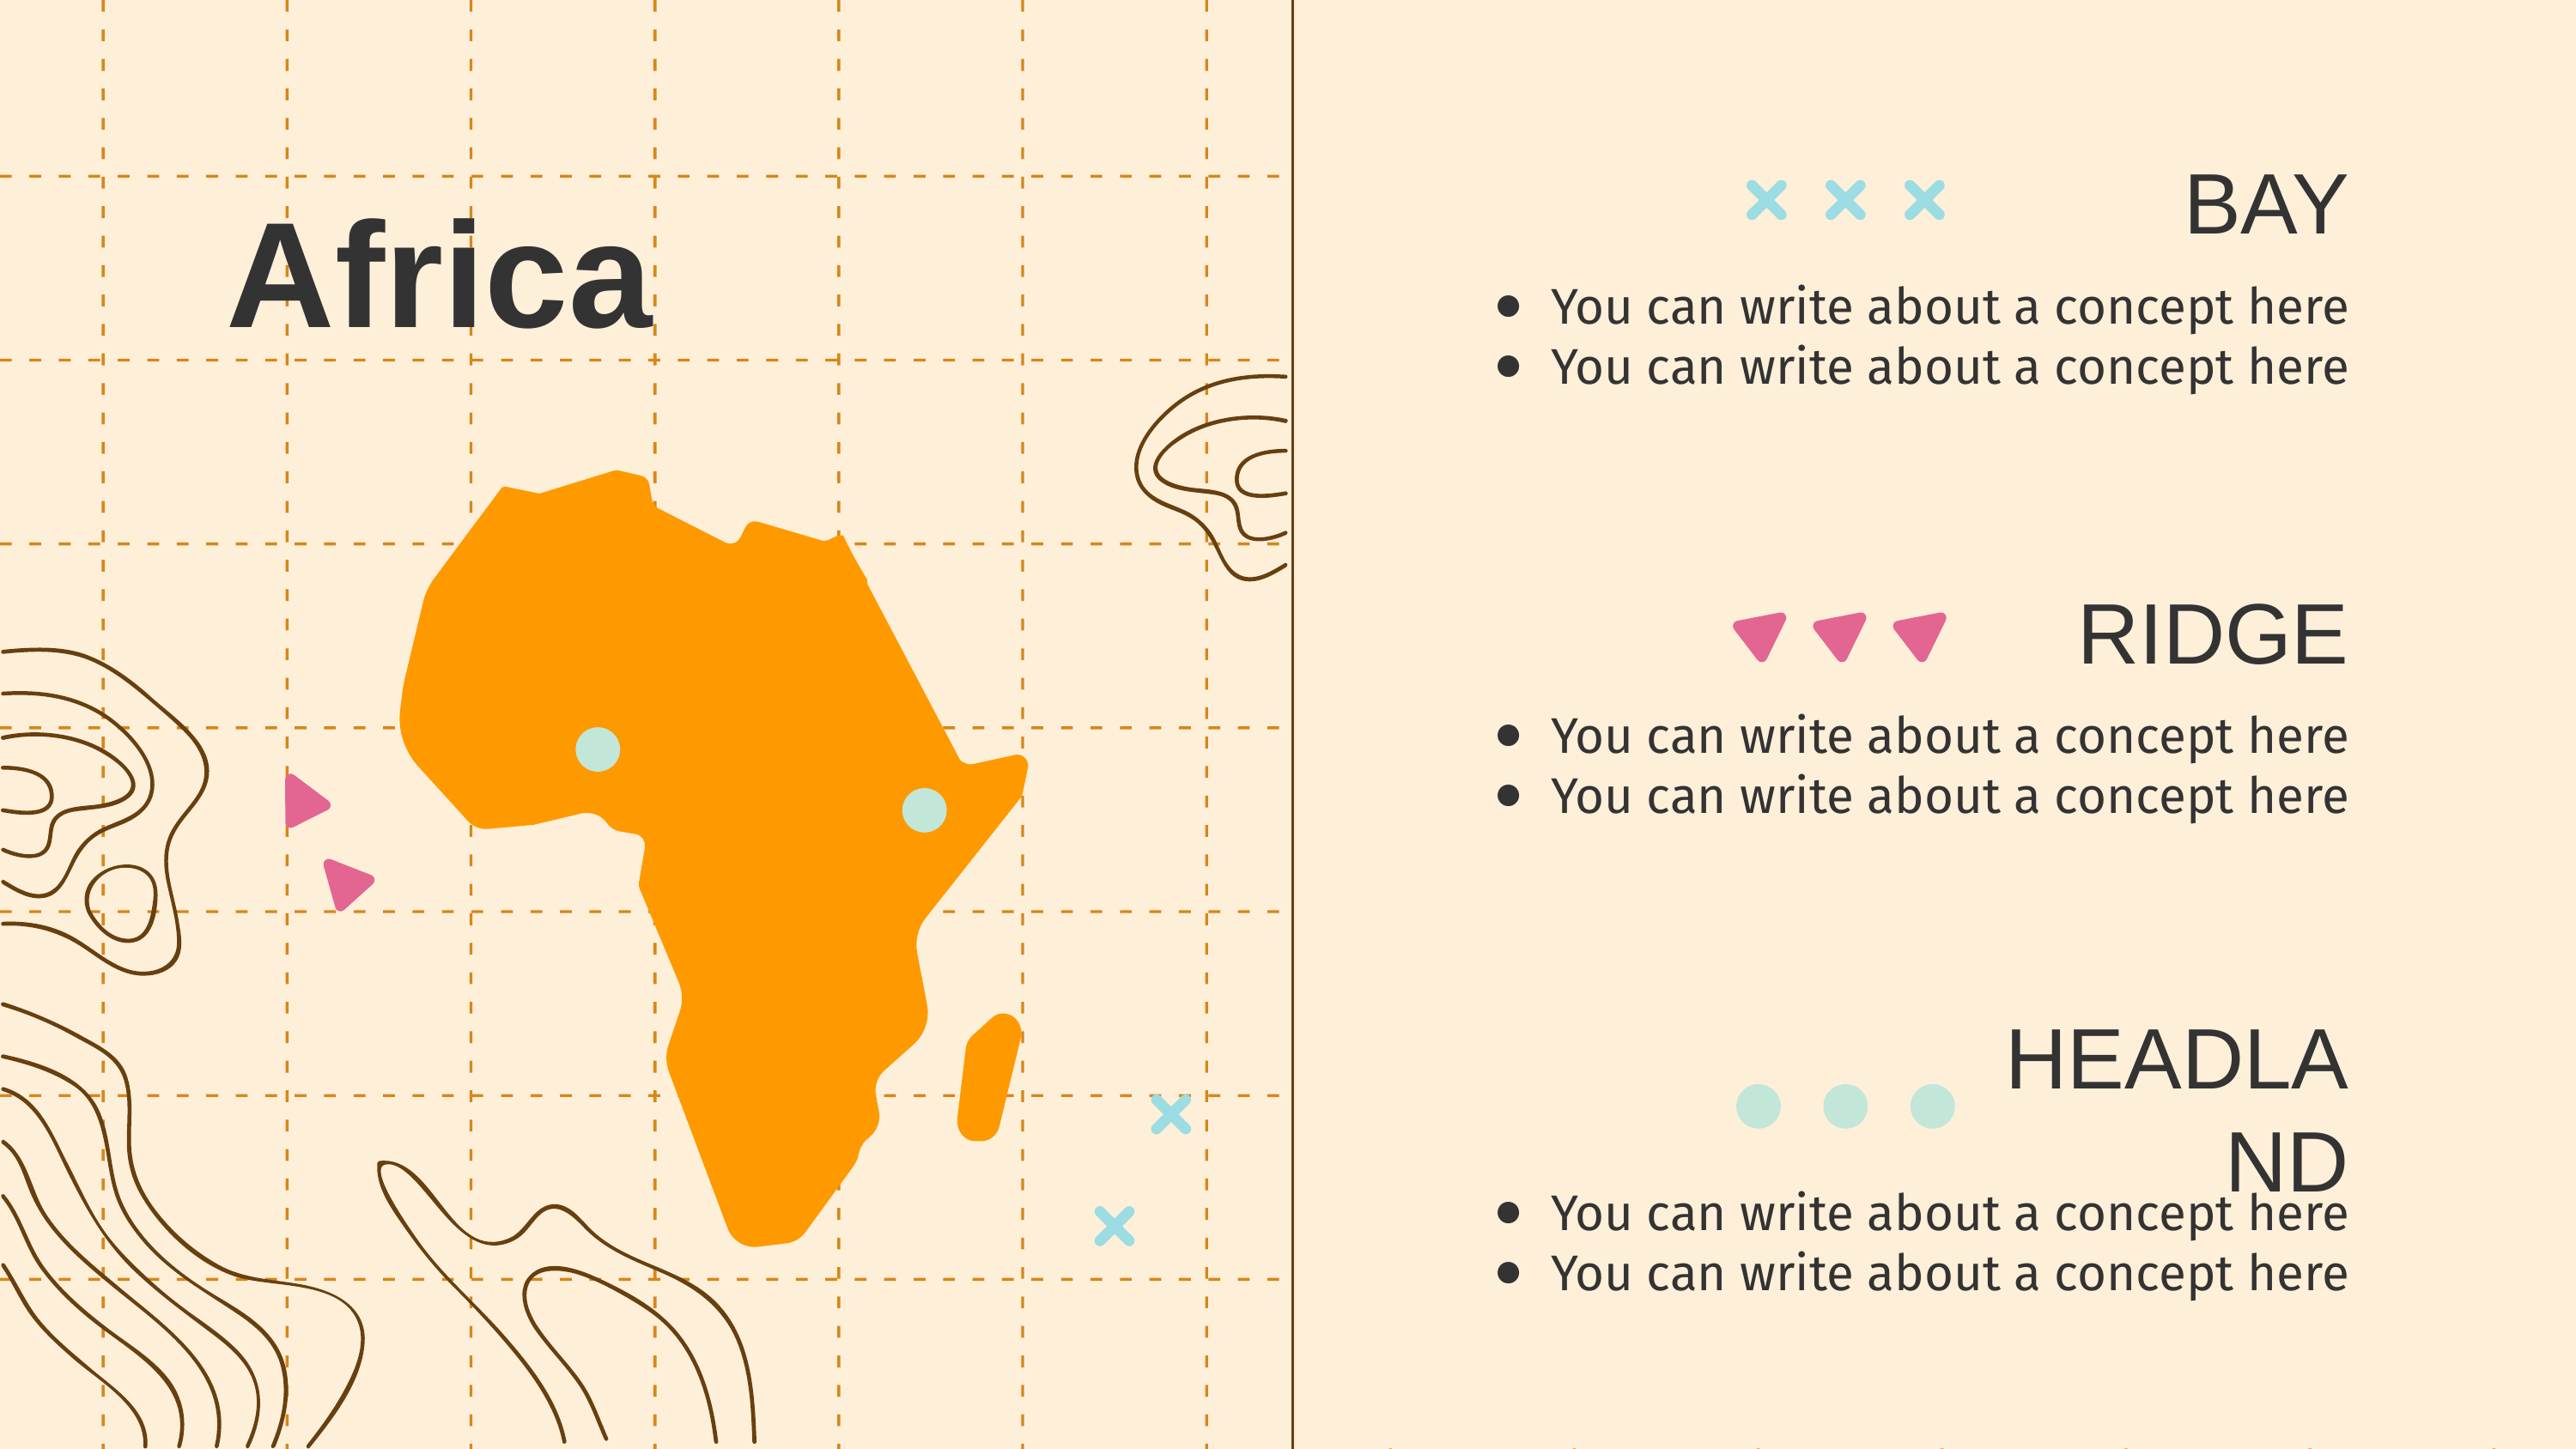

# Africa
BAY

You can write about a concept here
You can write about a concept here

RIDGE

You can write about a concept here
You can write about a concept here

HEADLAND

You can write about a concept here
You can write about a concept here